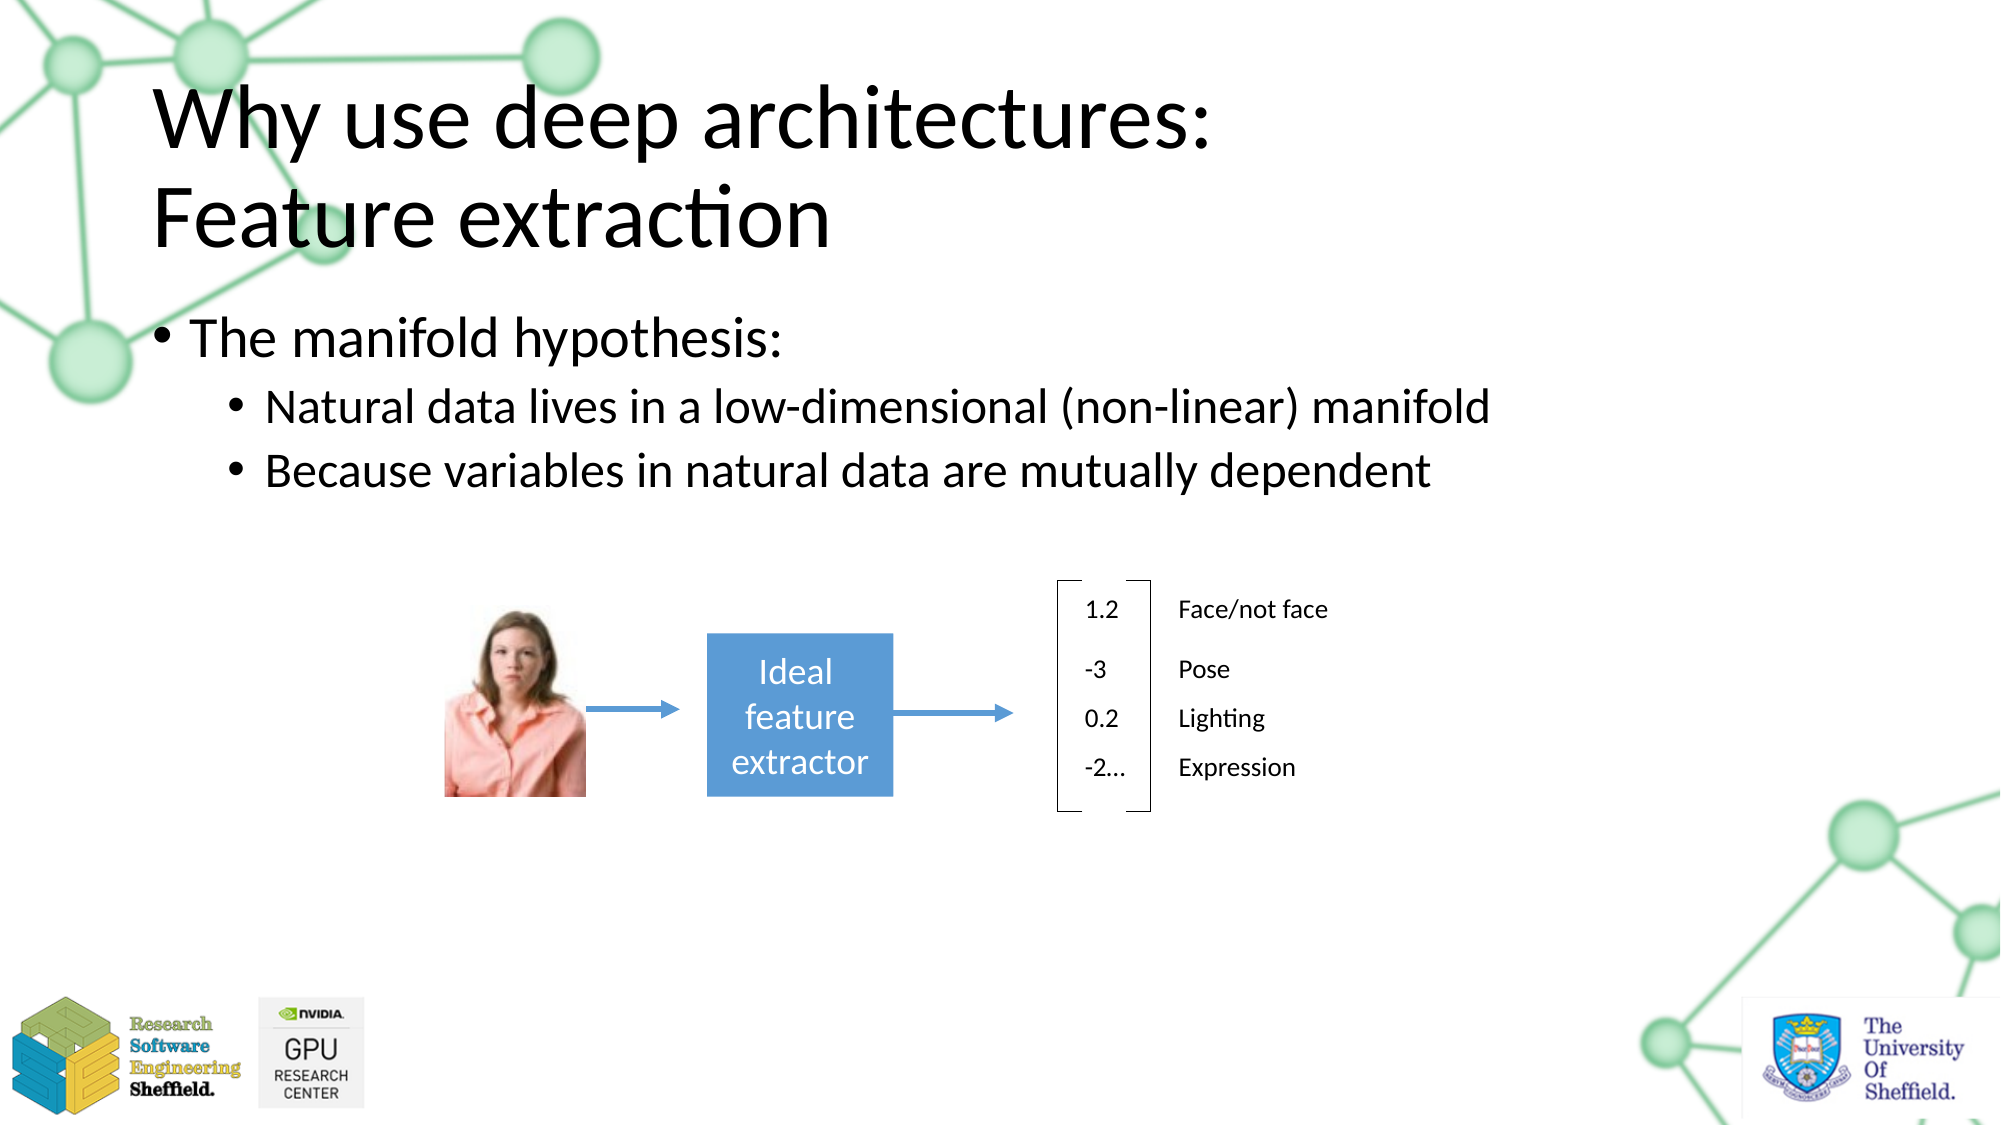

# Why use deep architectures: Feature extraction
The manifold hypothesis:
Natural data lives in a low-dimensional (non-linear) manifold
Because variables in natural data are mutually dependent

| 1.2 | Face/not face |
| --- | --- |
| -3 | Pose |
| 0.2 | Lighting |
| -2… | Expression |

Ideal
feature extractor